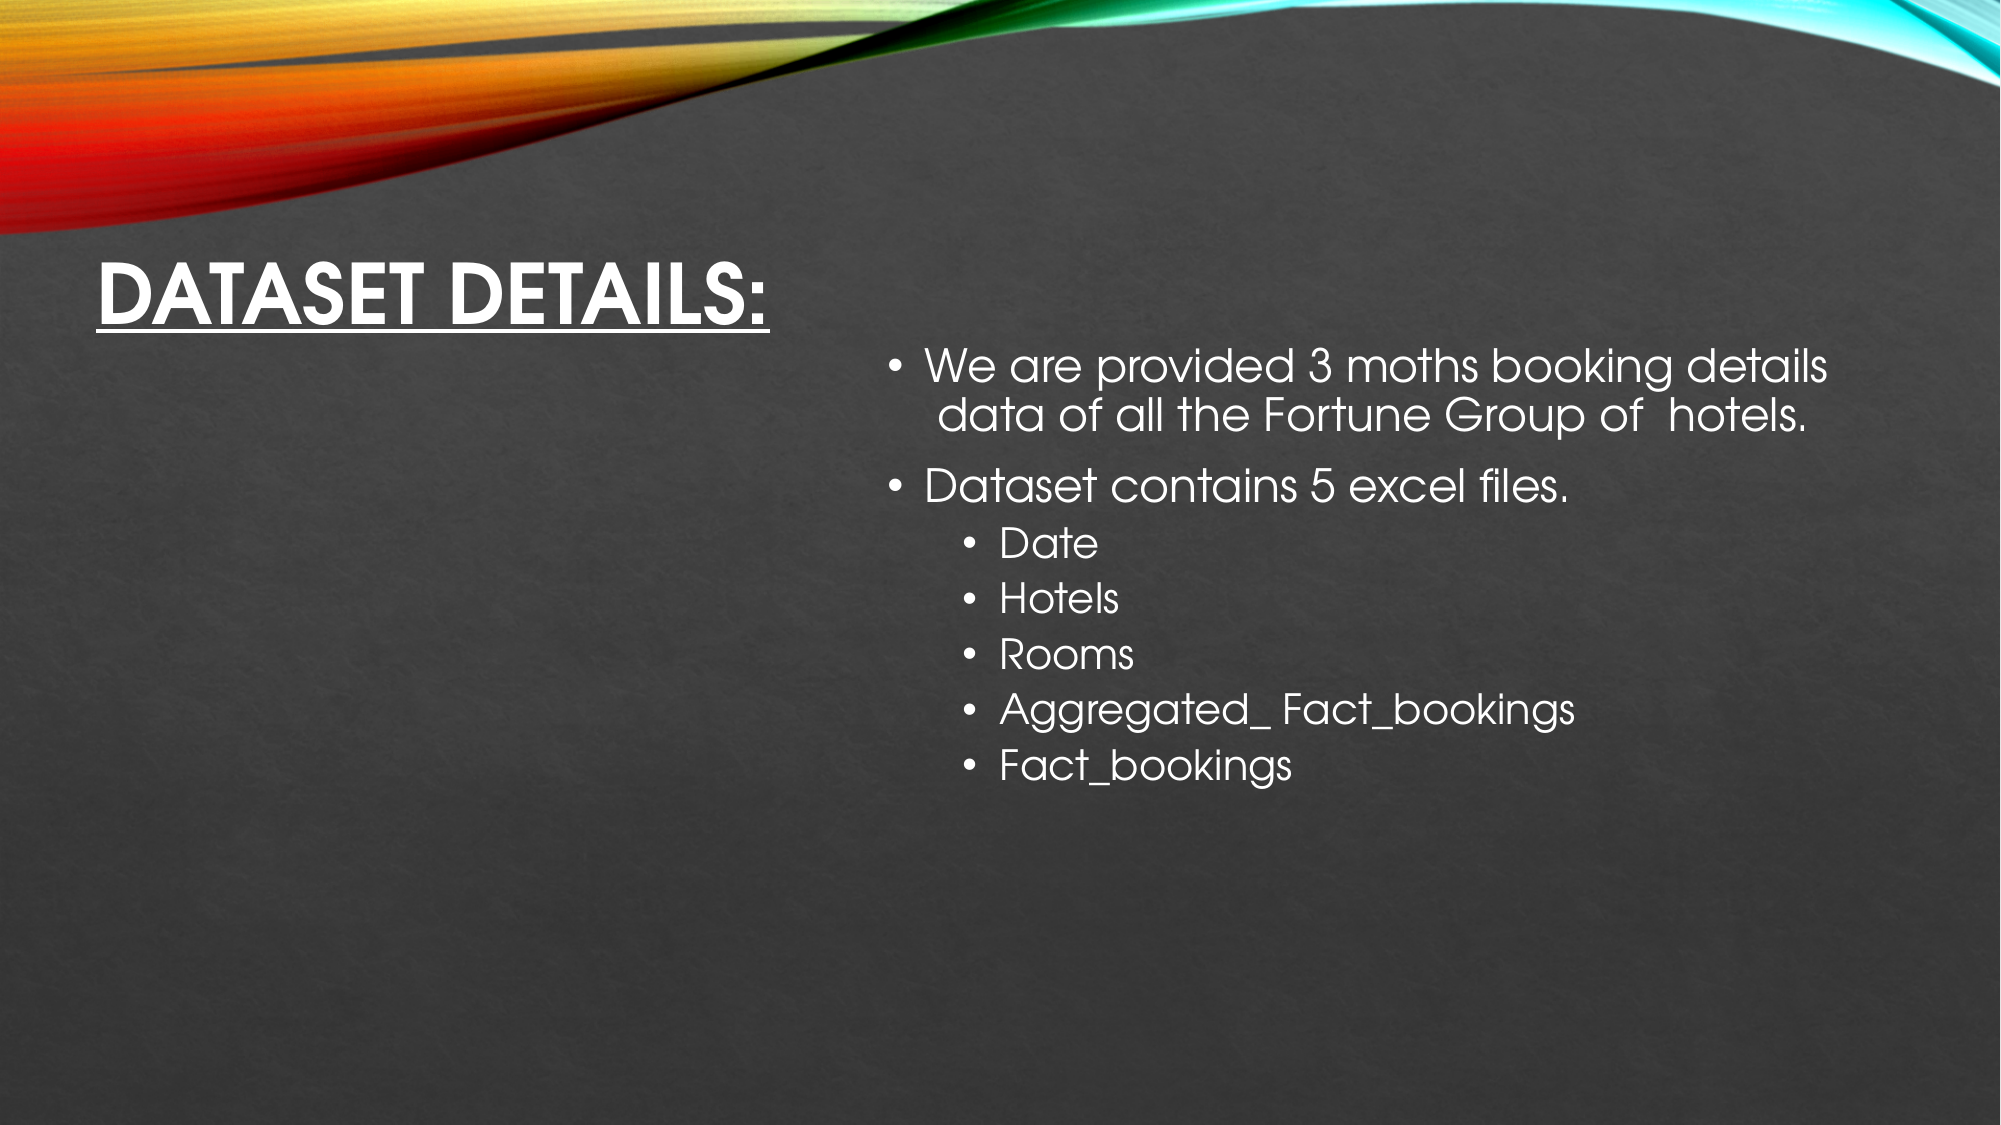

# Dataset Details:
We are provided 3 moths booking details  data of all the Fortune Group of  hotels.
Dataset contains 5 excel files.
Date
Hotels
Rooms
Aggregated_ Fact_bookings
Fact_bookings